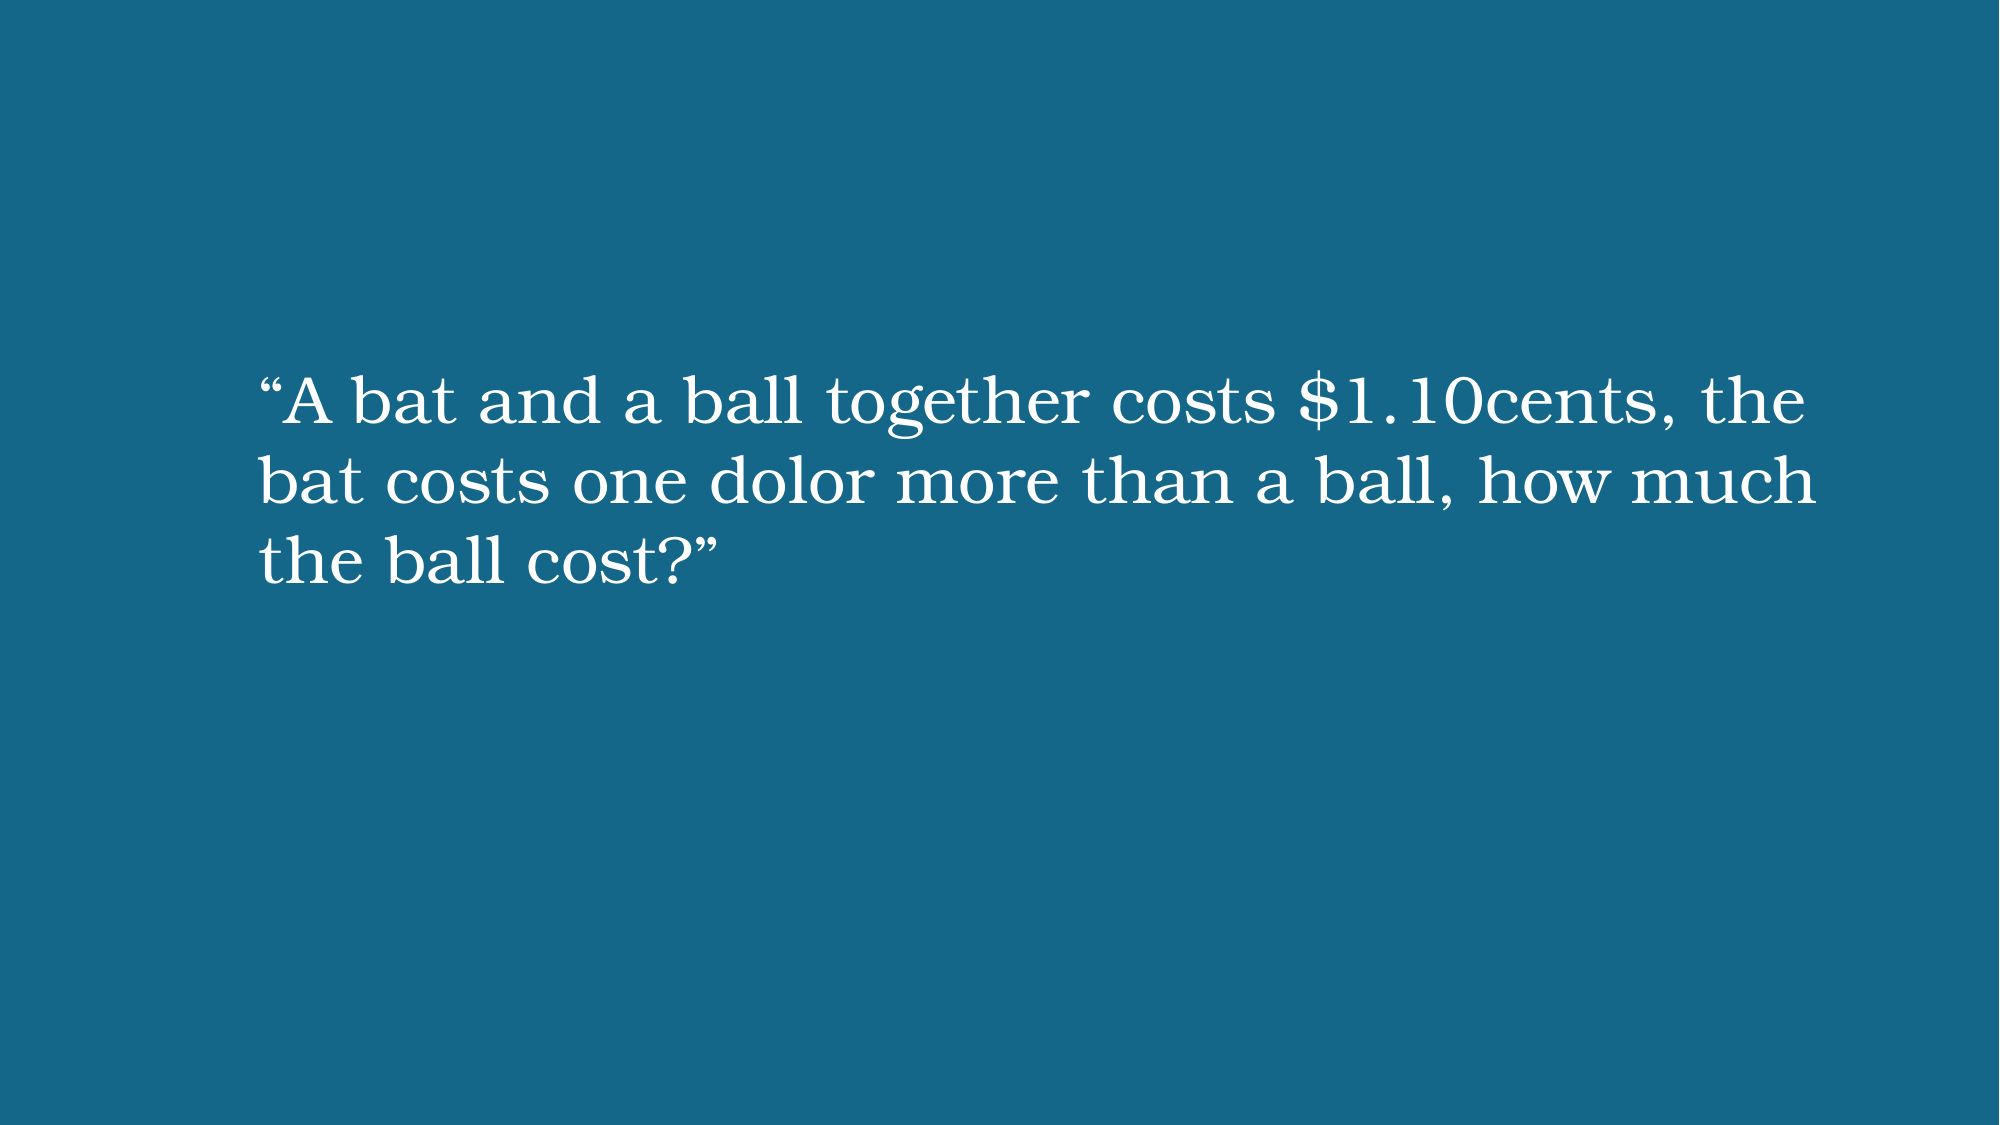

“A bat and a ball together costs $1.10cents, the bat costs one dolor more than a ball, how much the ball cost?”